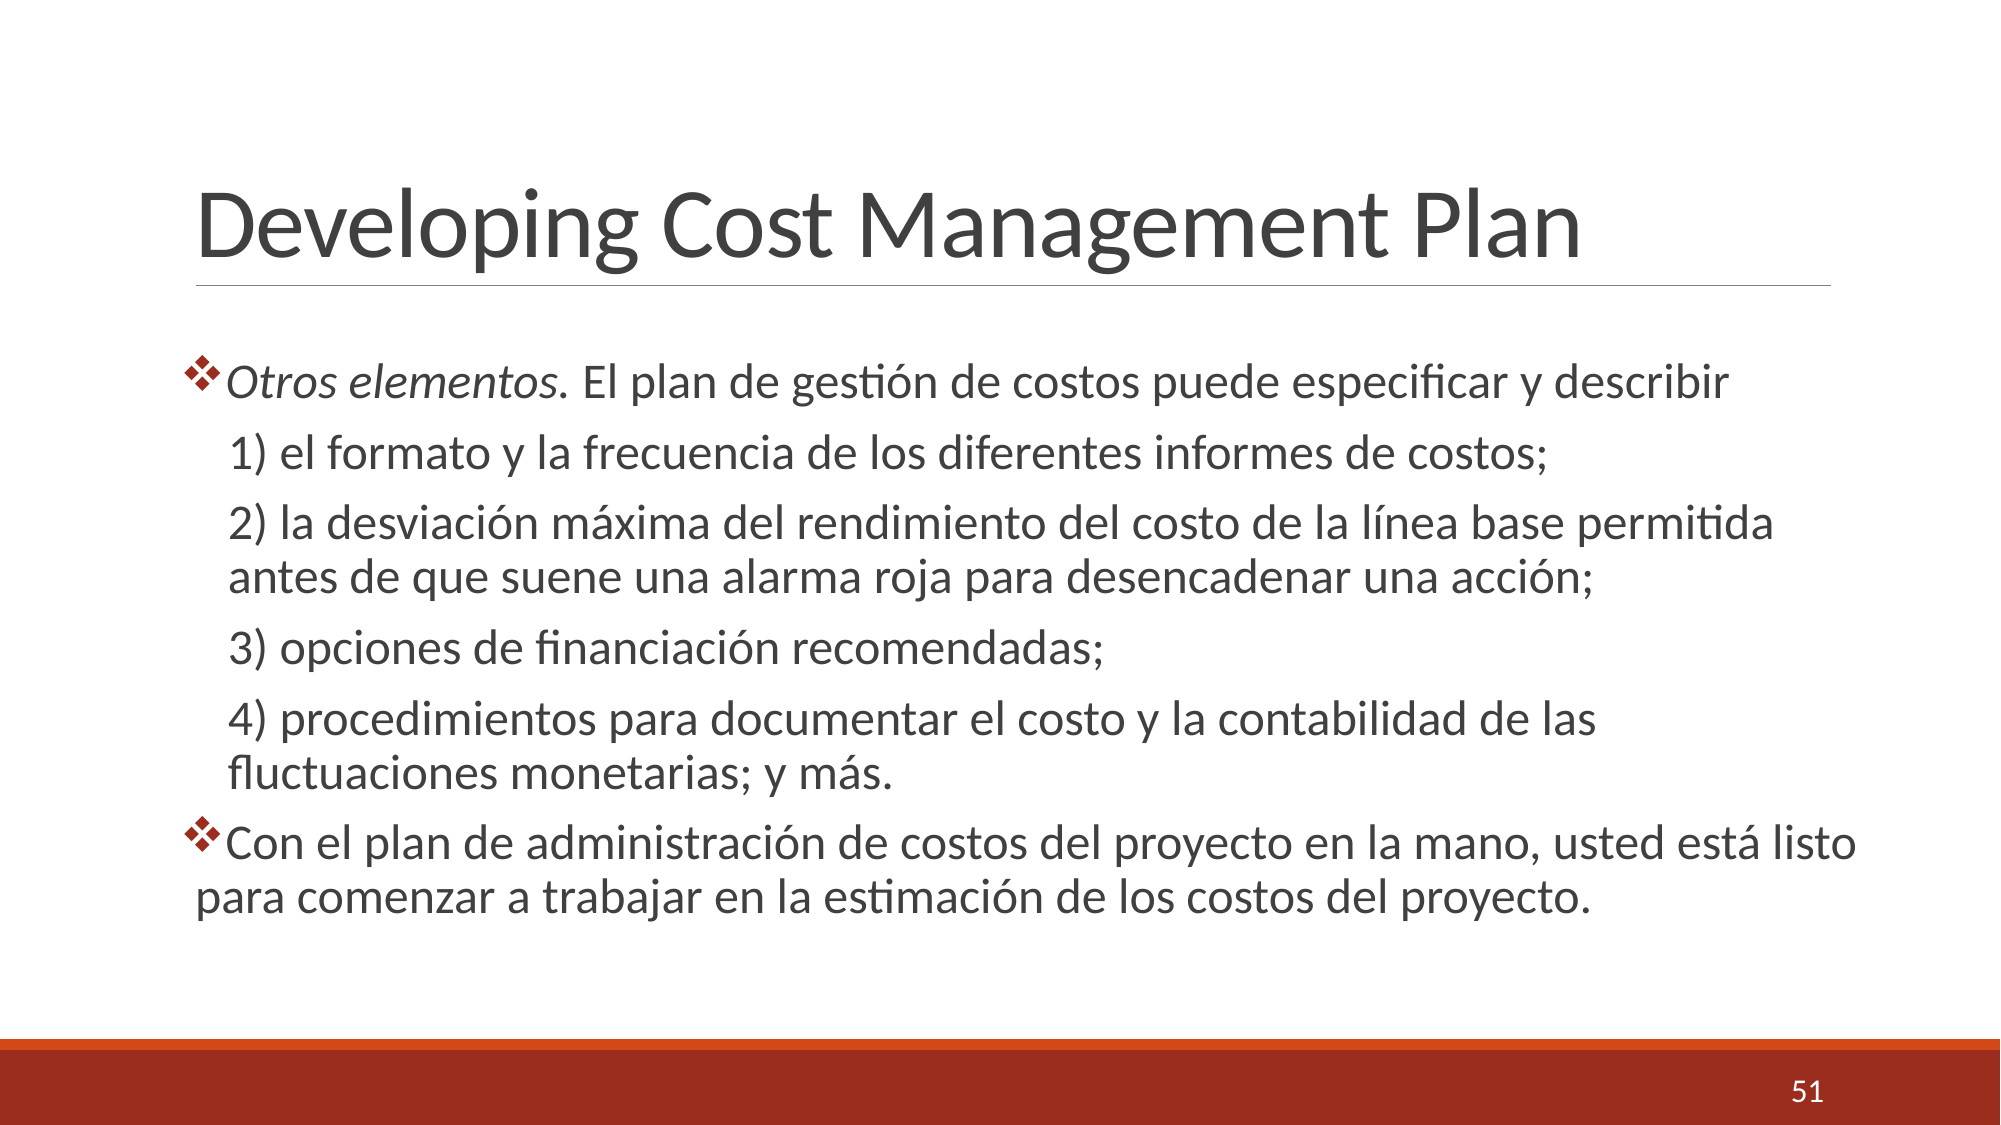

# Developing Cost Management Plan
Otros elementos. El plan de gestión de costos puede especificar y describir
1) el formato y la frecuencia de los diferentes informes de costos;
2) la desviación máxima del rendimiento del costo de la línea base permitida antes de que suene una alarma roja para desencadenar una acción;
3) opciones de financiación recomendadas;
4) procedimientos para documentar el costo y la contabilidad de las fluctuaciones monetarias; y más.
Con el plan de administración de costos del proyecto en la mano, usted está listo para comenzar a trabajar en la estimación de los costos del proyecto.
51